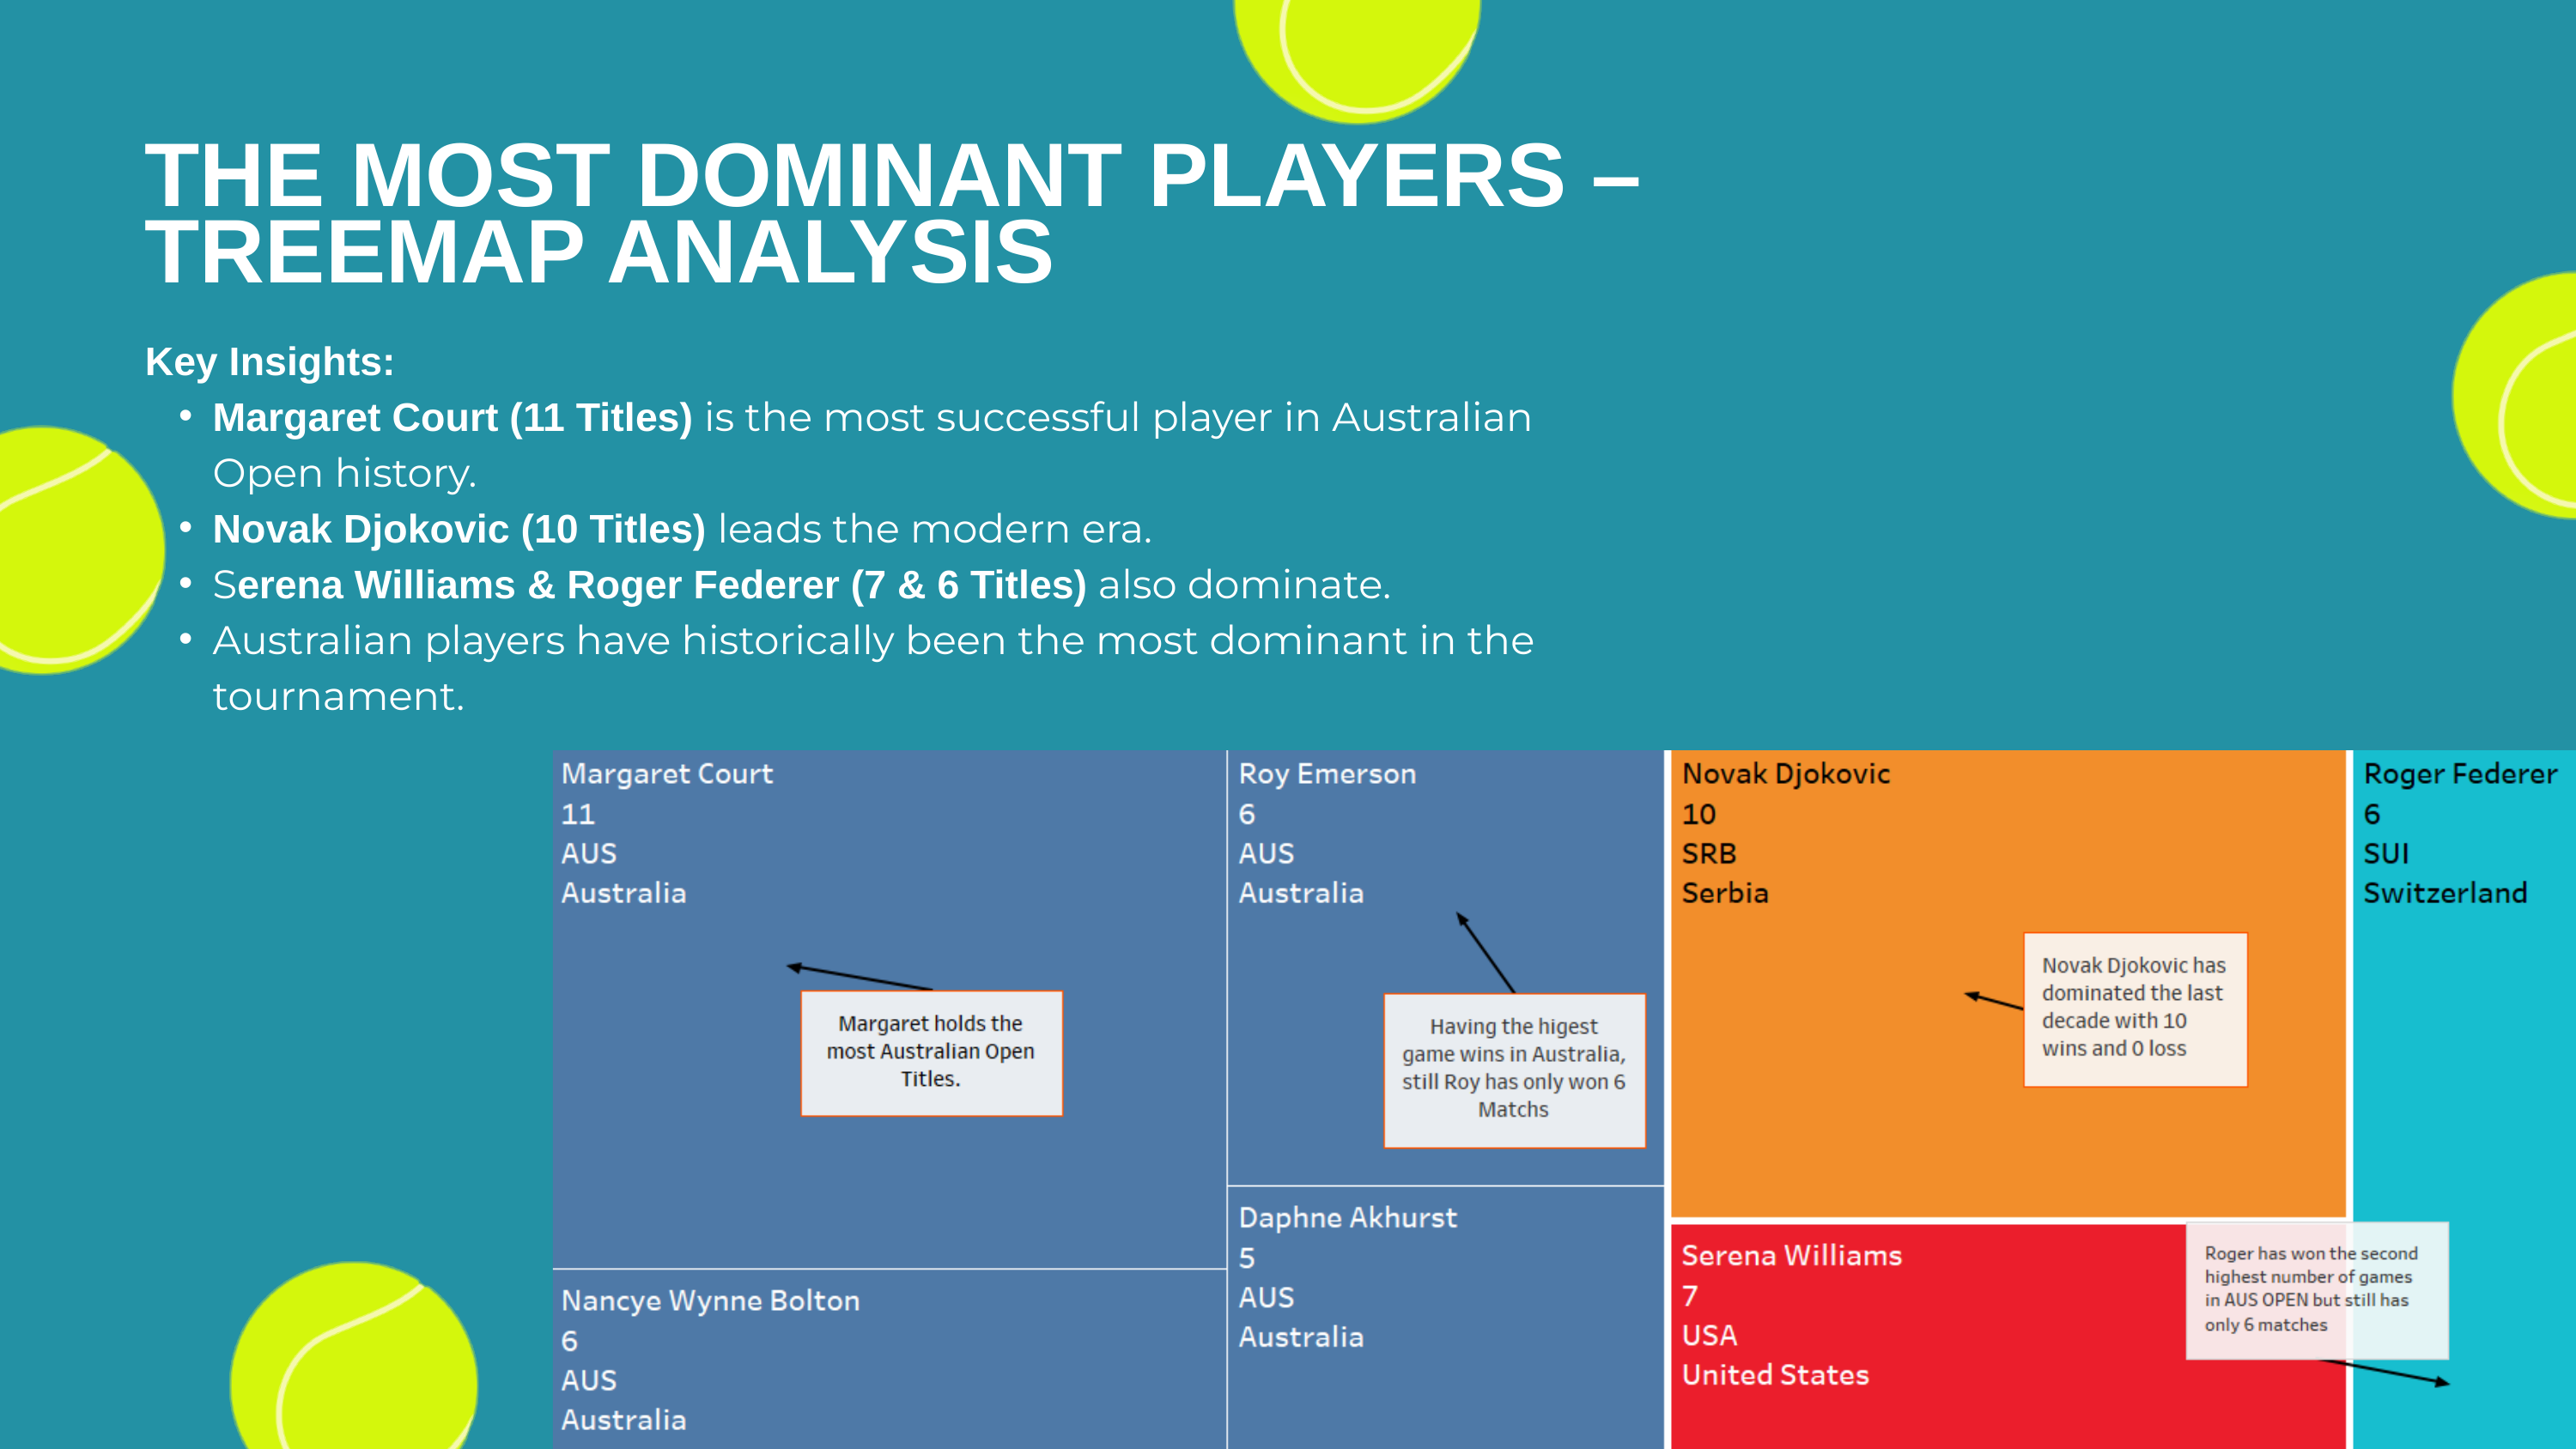

THE MOST DOMINANT PLAYERS – TREEMAP ANALYSIS

Key Insights:
Margaret Court (11 Titles) is the most successful player in Australian Open history.
Novak Djokovic (10 Titles) leads the modern era.
Serena Williams & Roger Federer (7 & 6 Titles) also dominate.
Australian players have historically been the most dominant in the tournament.